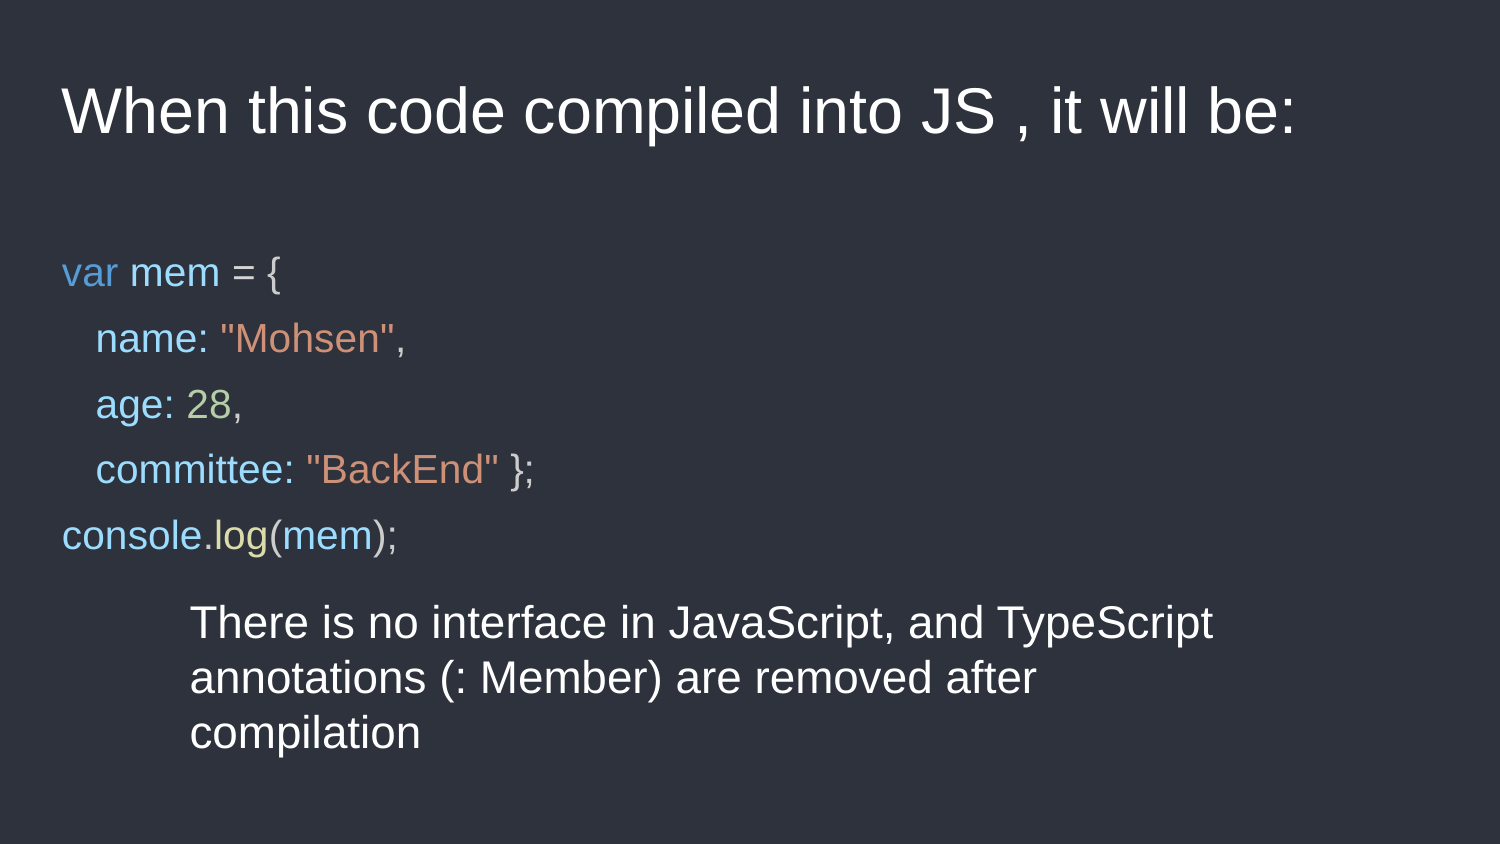

# When this code compiled into JS , it will be:

var mem = {
   name: "Mohsen",
   age: 28,
   committee: "BackEnd" };
console.log(mem);

There is no interface in JavaScript, and TypeScript annotations (: Member) are removed after compilation